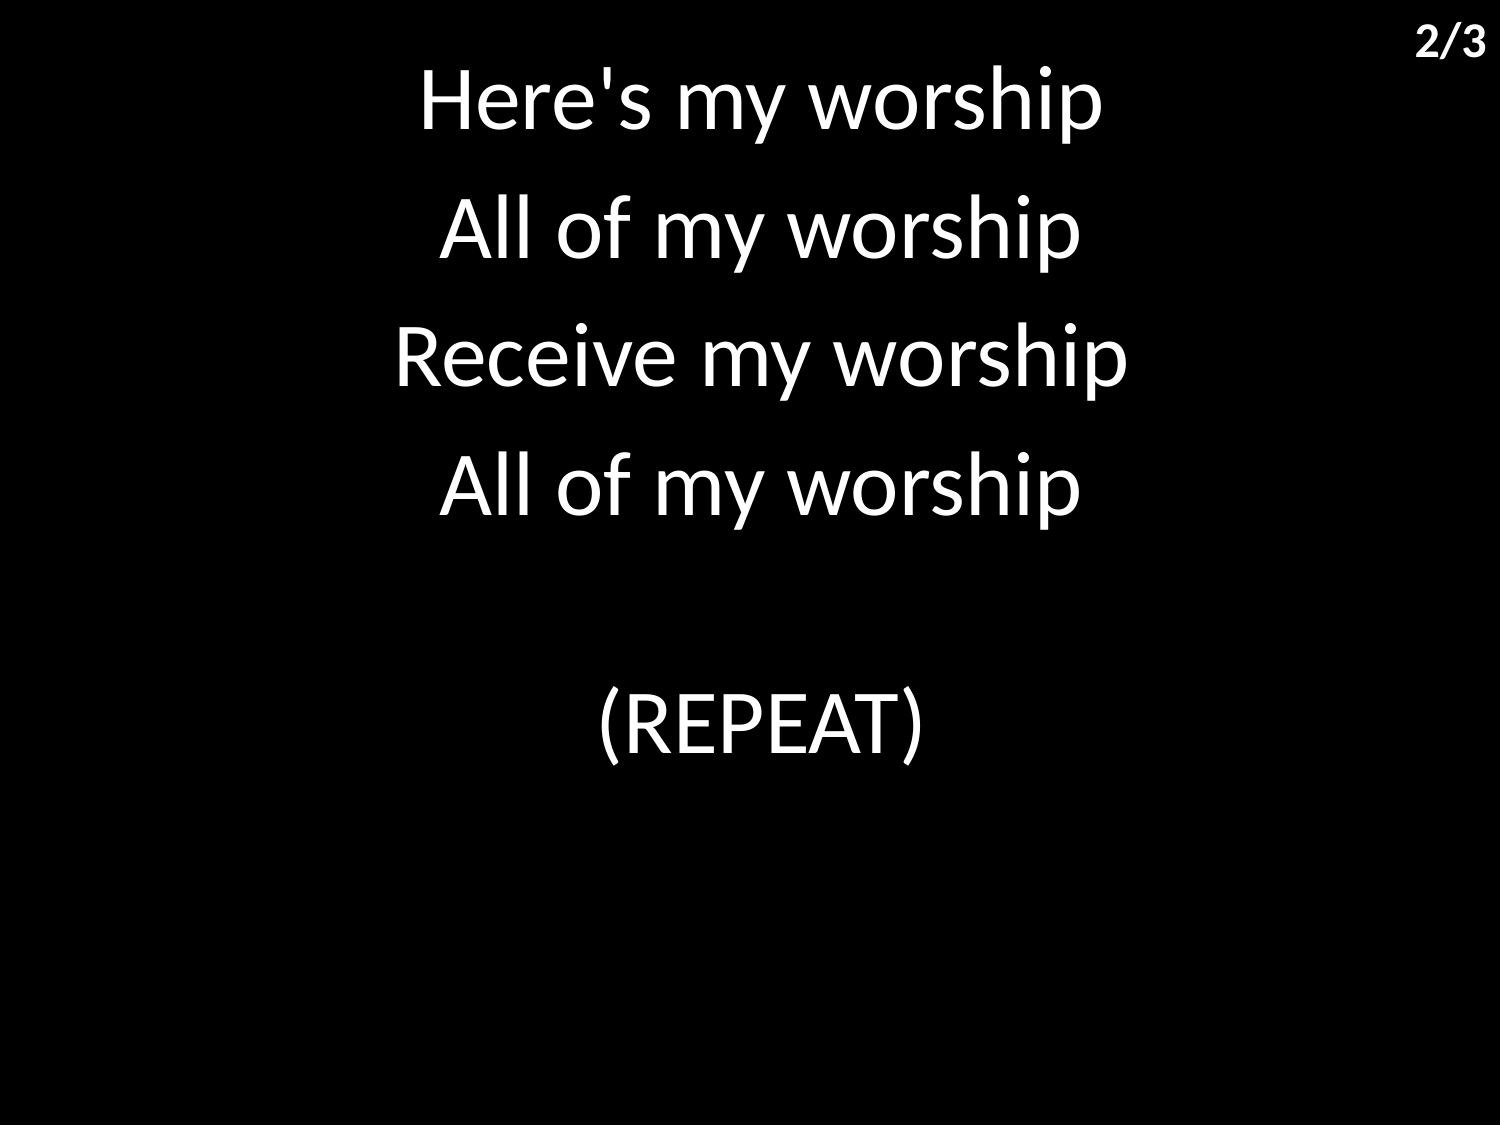

2/3
Here's my worship
All of my worship
Receive my worship
All of my worship
(REPEAT)